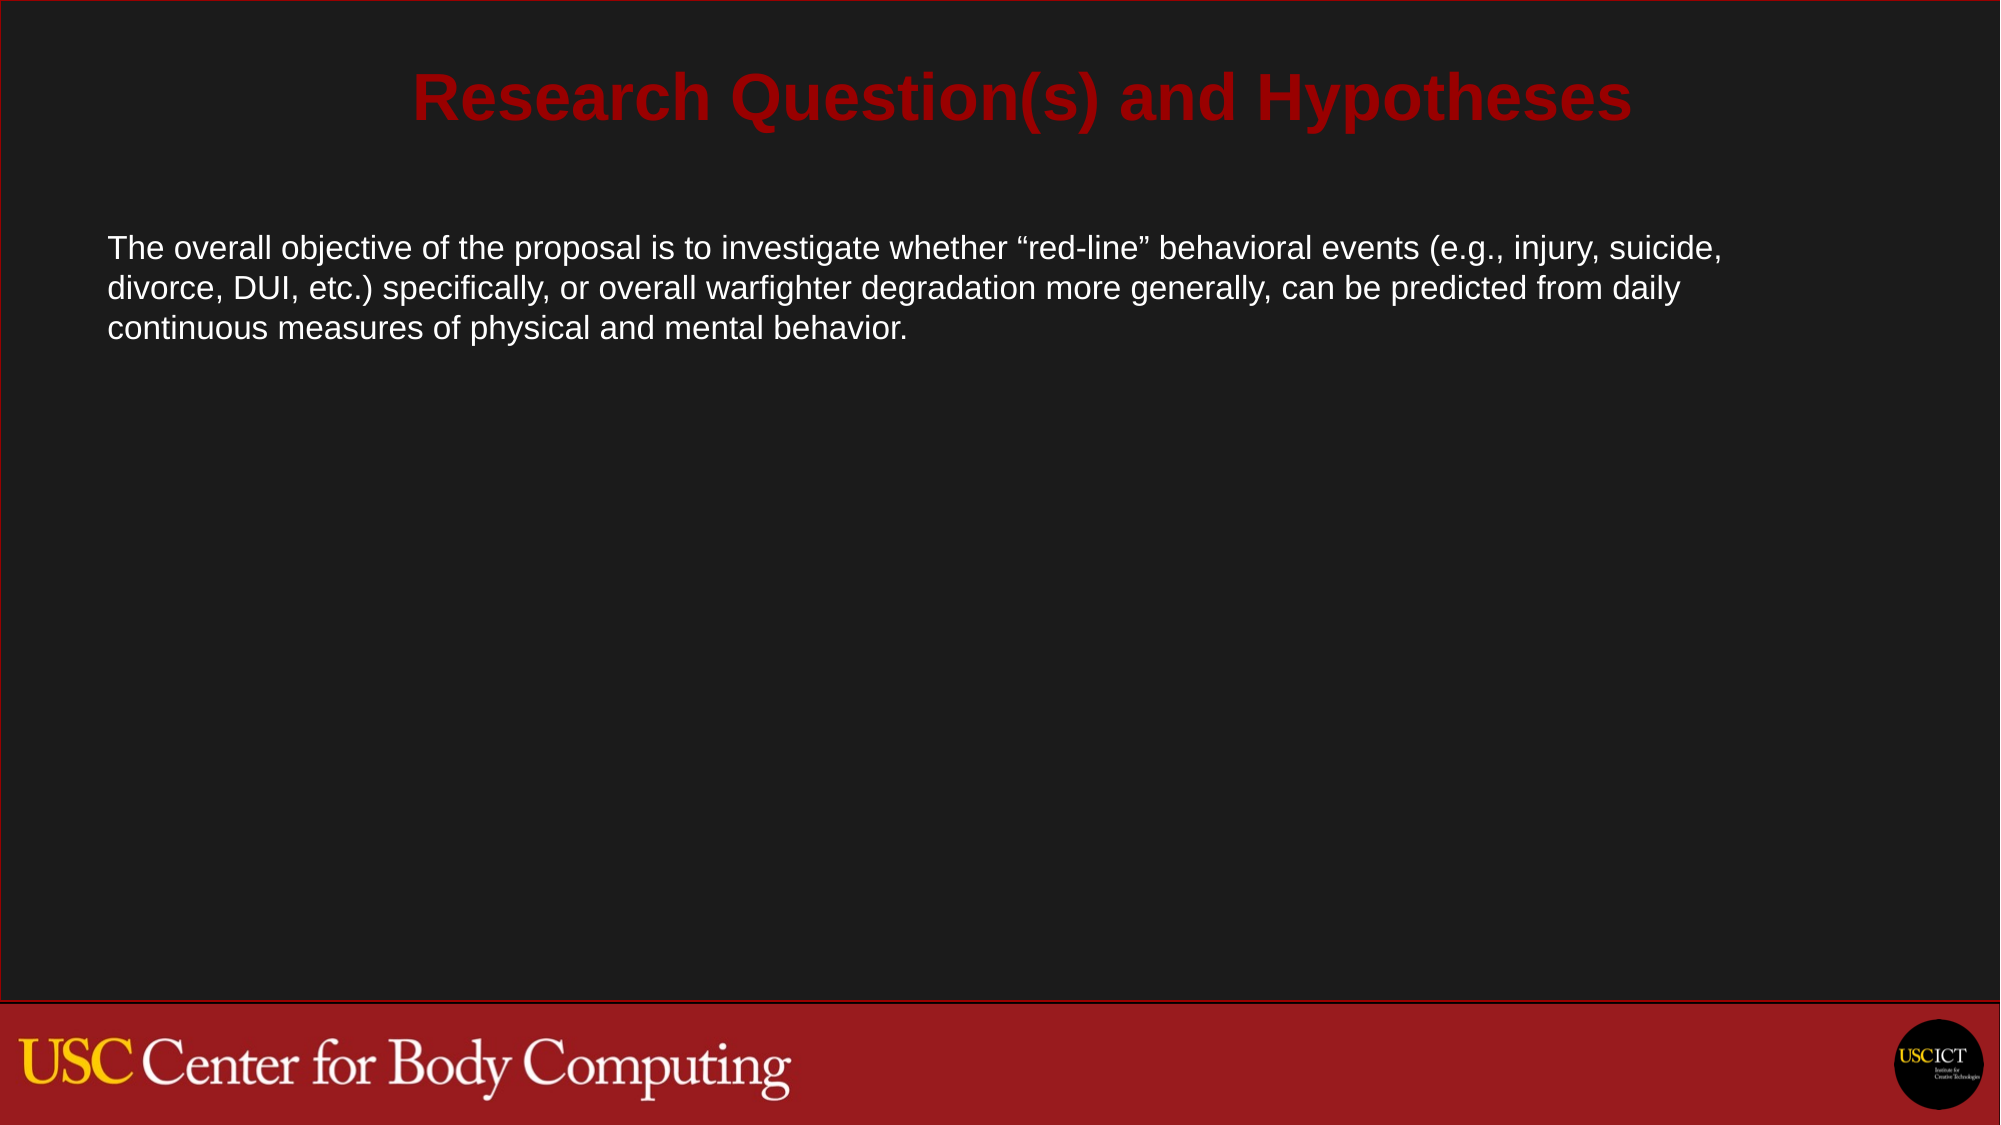

Research Question(s) and Hypotheses
The overall objective of the proposal is to investigate whether “red-line” behavioral events (e.g., injury, suicide, divorce, DUI, etc.) specifically, or overall warfighter degradation more generally, can be predicted from daily continuous measures of physical and mental behavior.